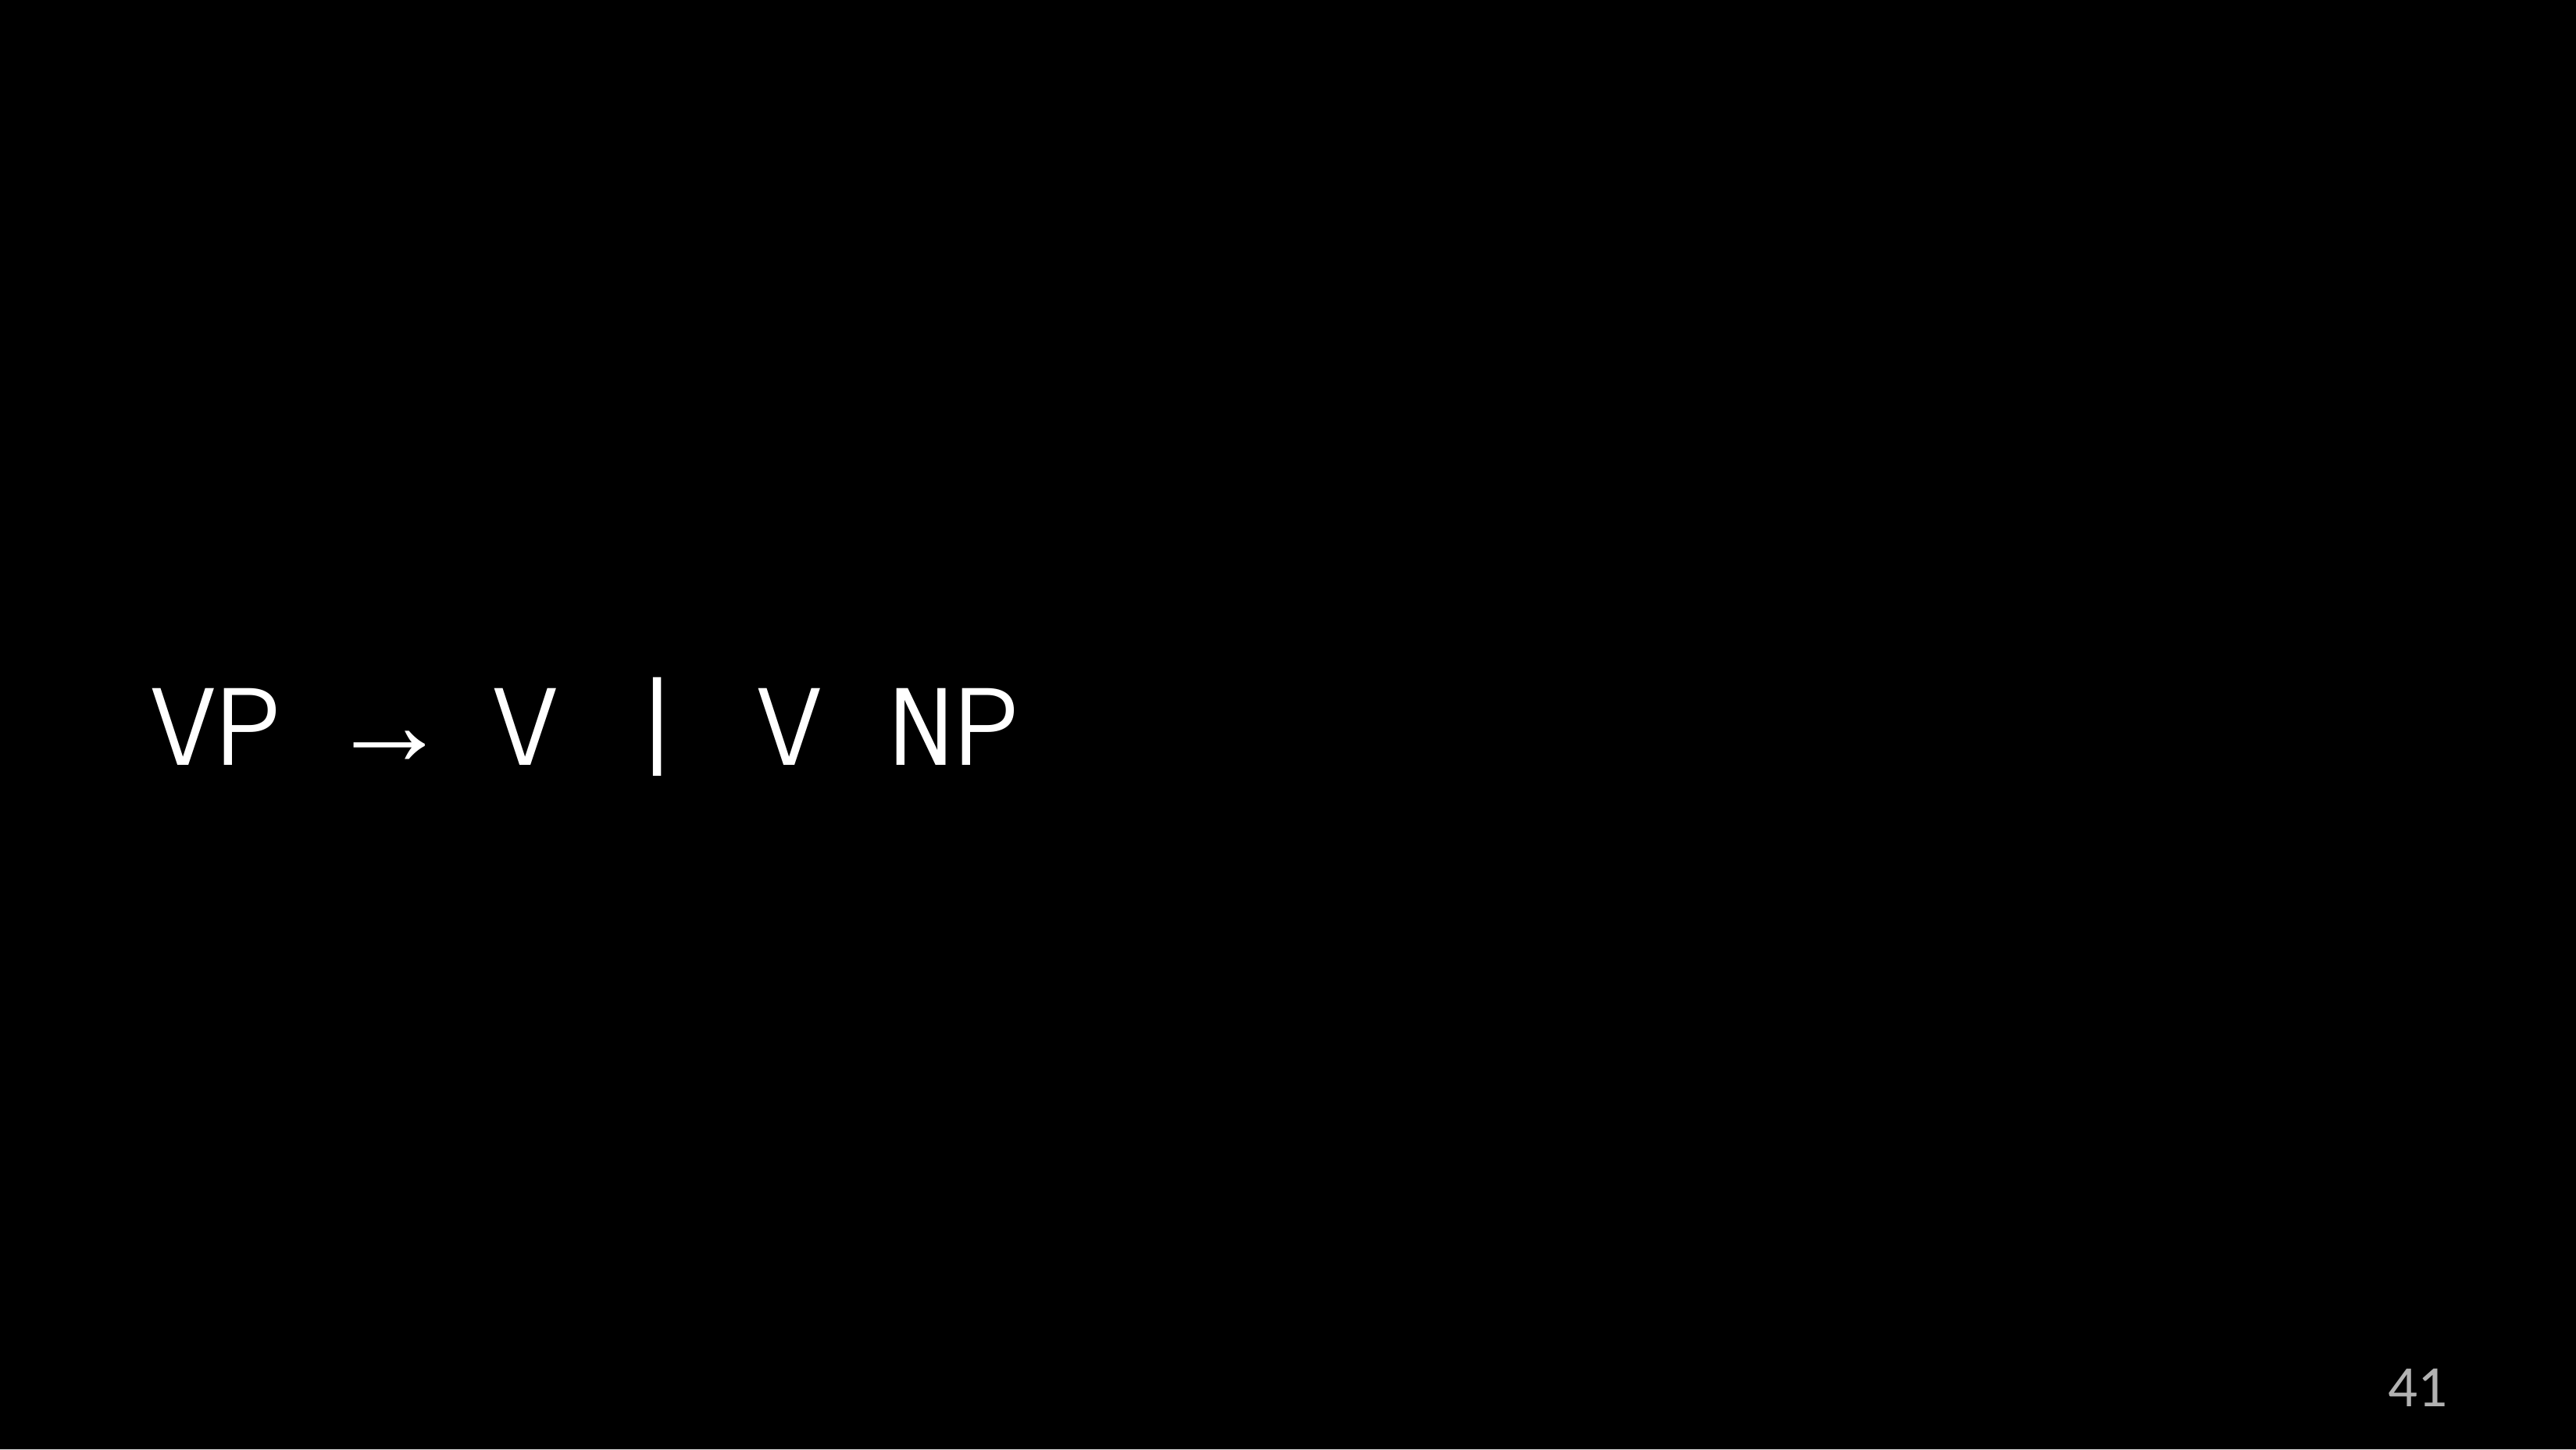

# VP → V | V NP
41